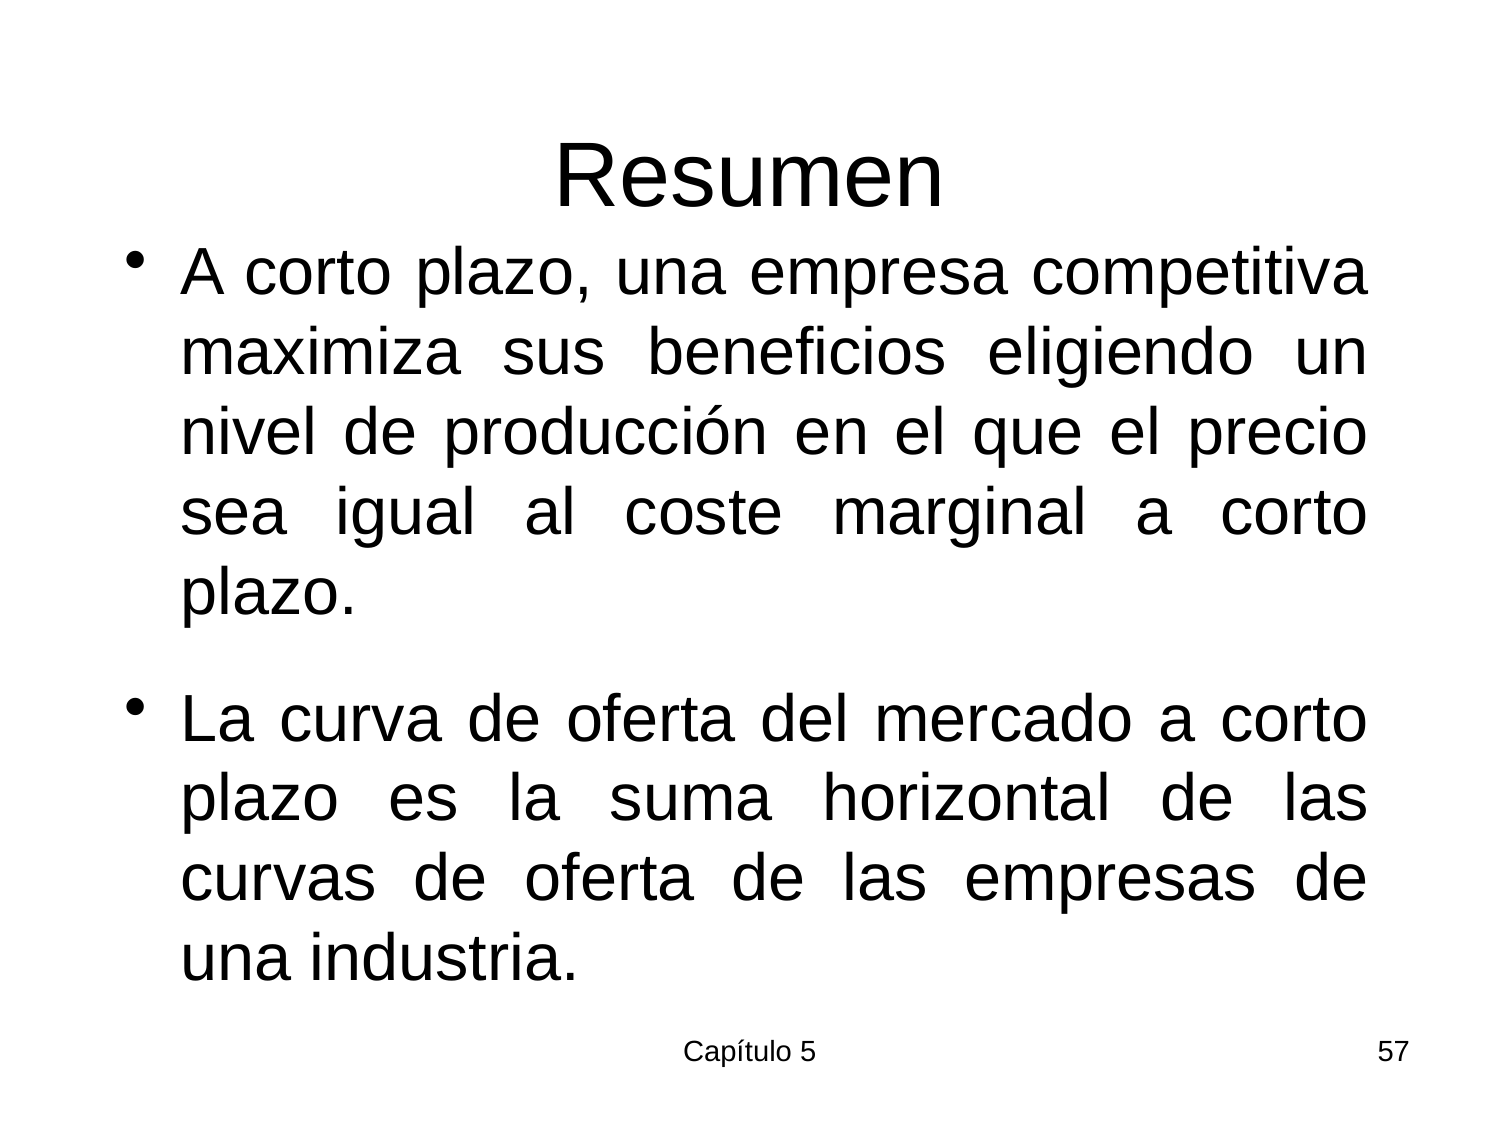

# Resumen
A corto plazo, una empresa competitiva maximiza sus beneficios eligiendo un nivel de producción en el que el precio sea igual al coste marginal a corto plazo.
La curva de oferta del mercado a corto plazo es la suma horizontal de las curvas de oferta de las empresas de una industria.
Capítulo 5
57